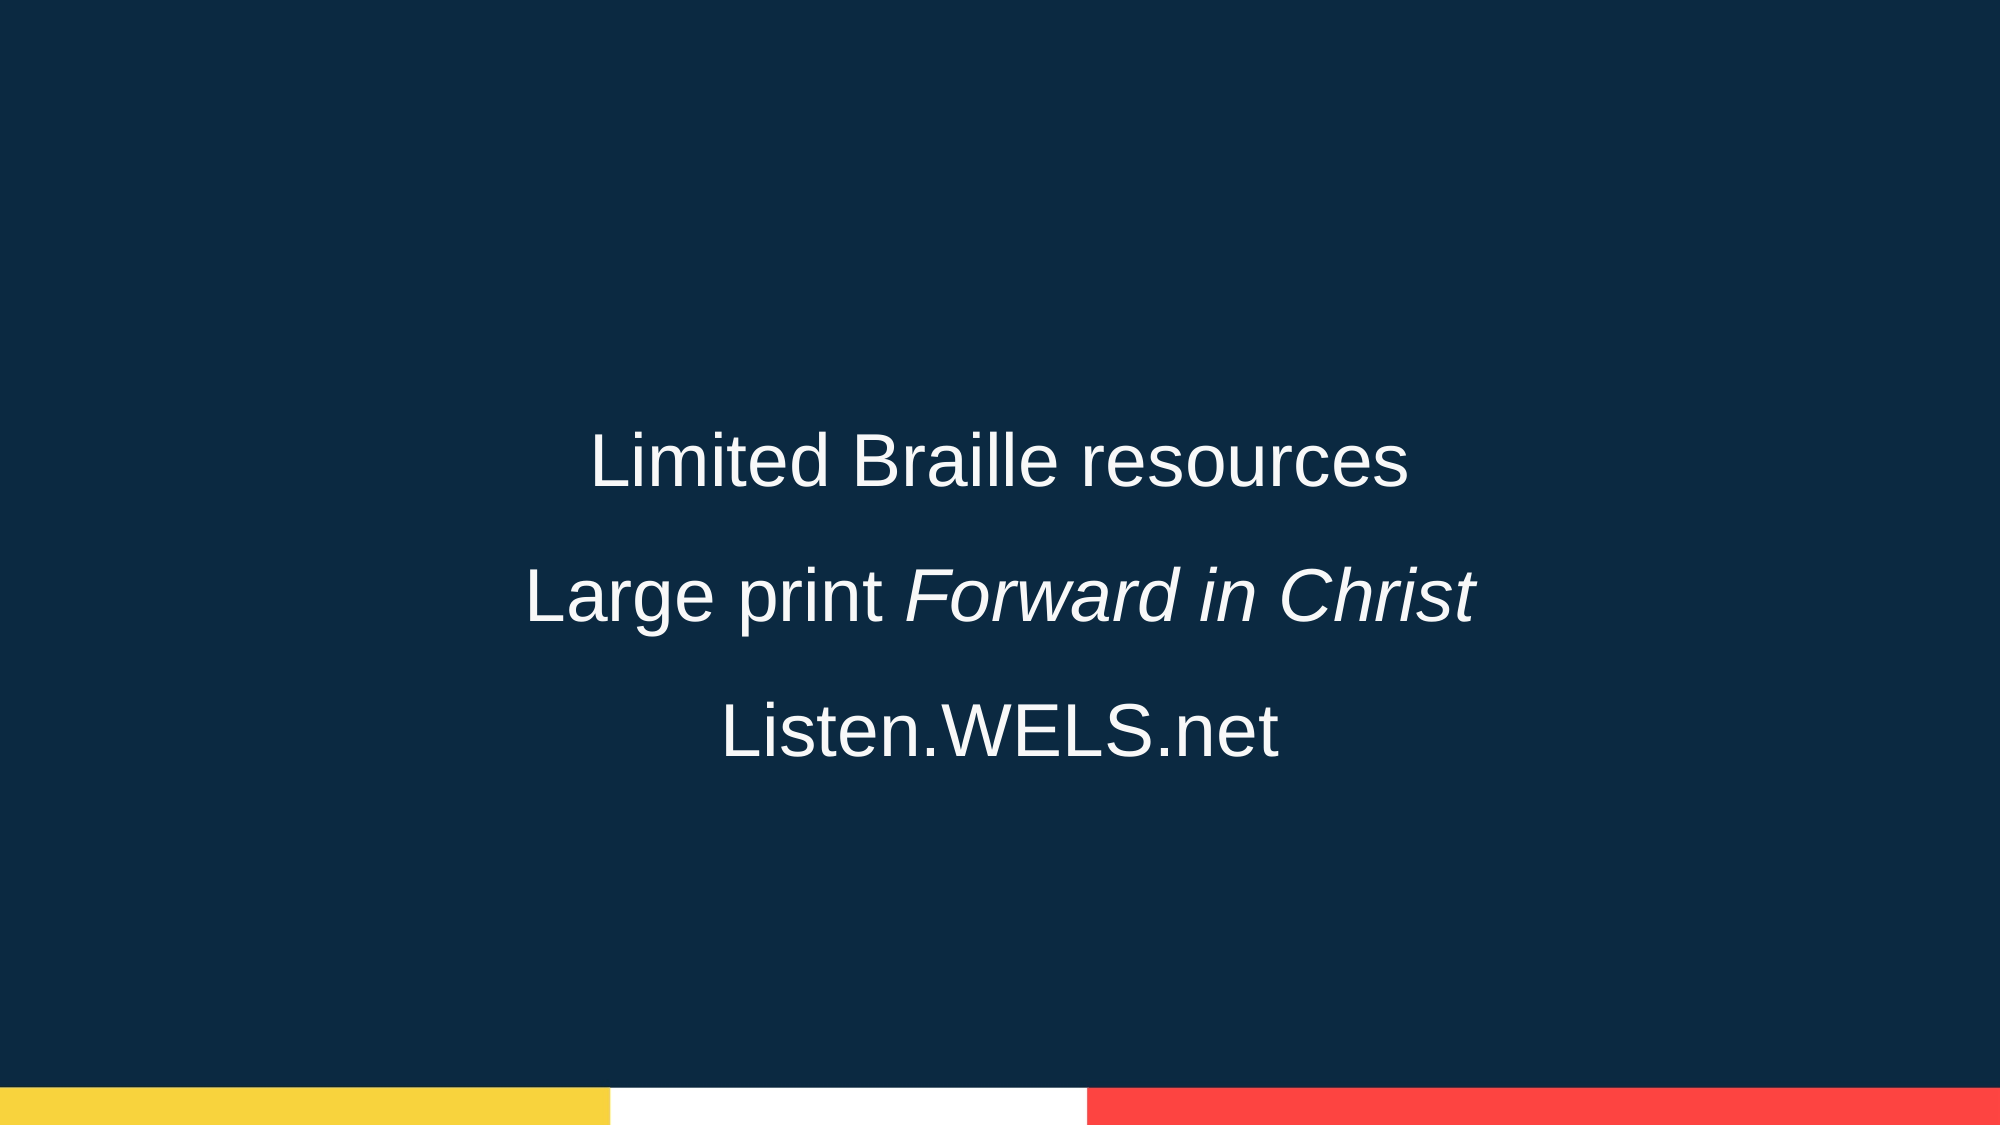

Limited Braille resources
Large print Forward in Christ
Listen.WELS.net